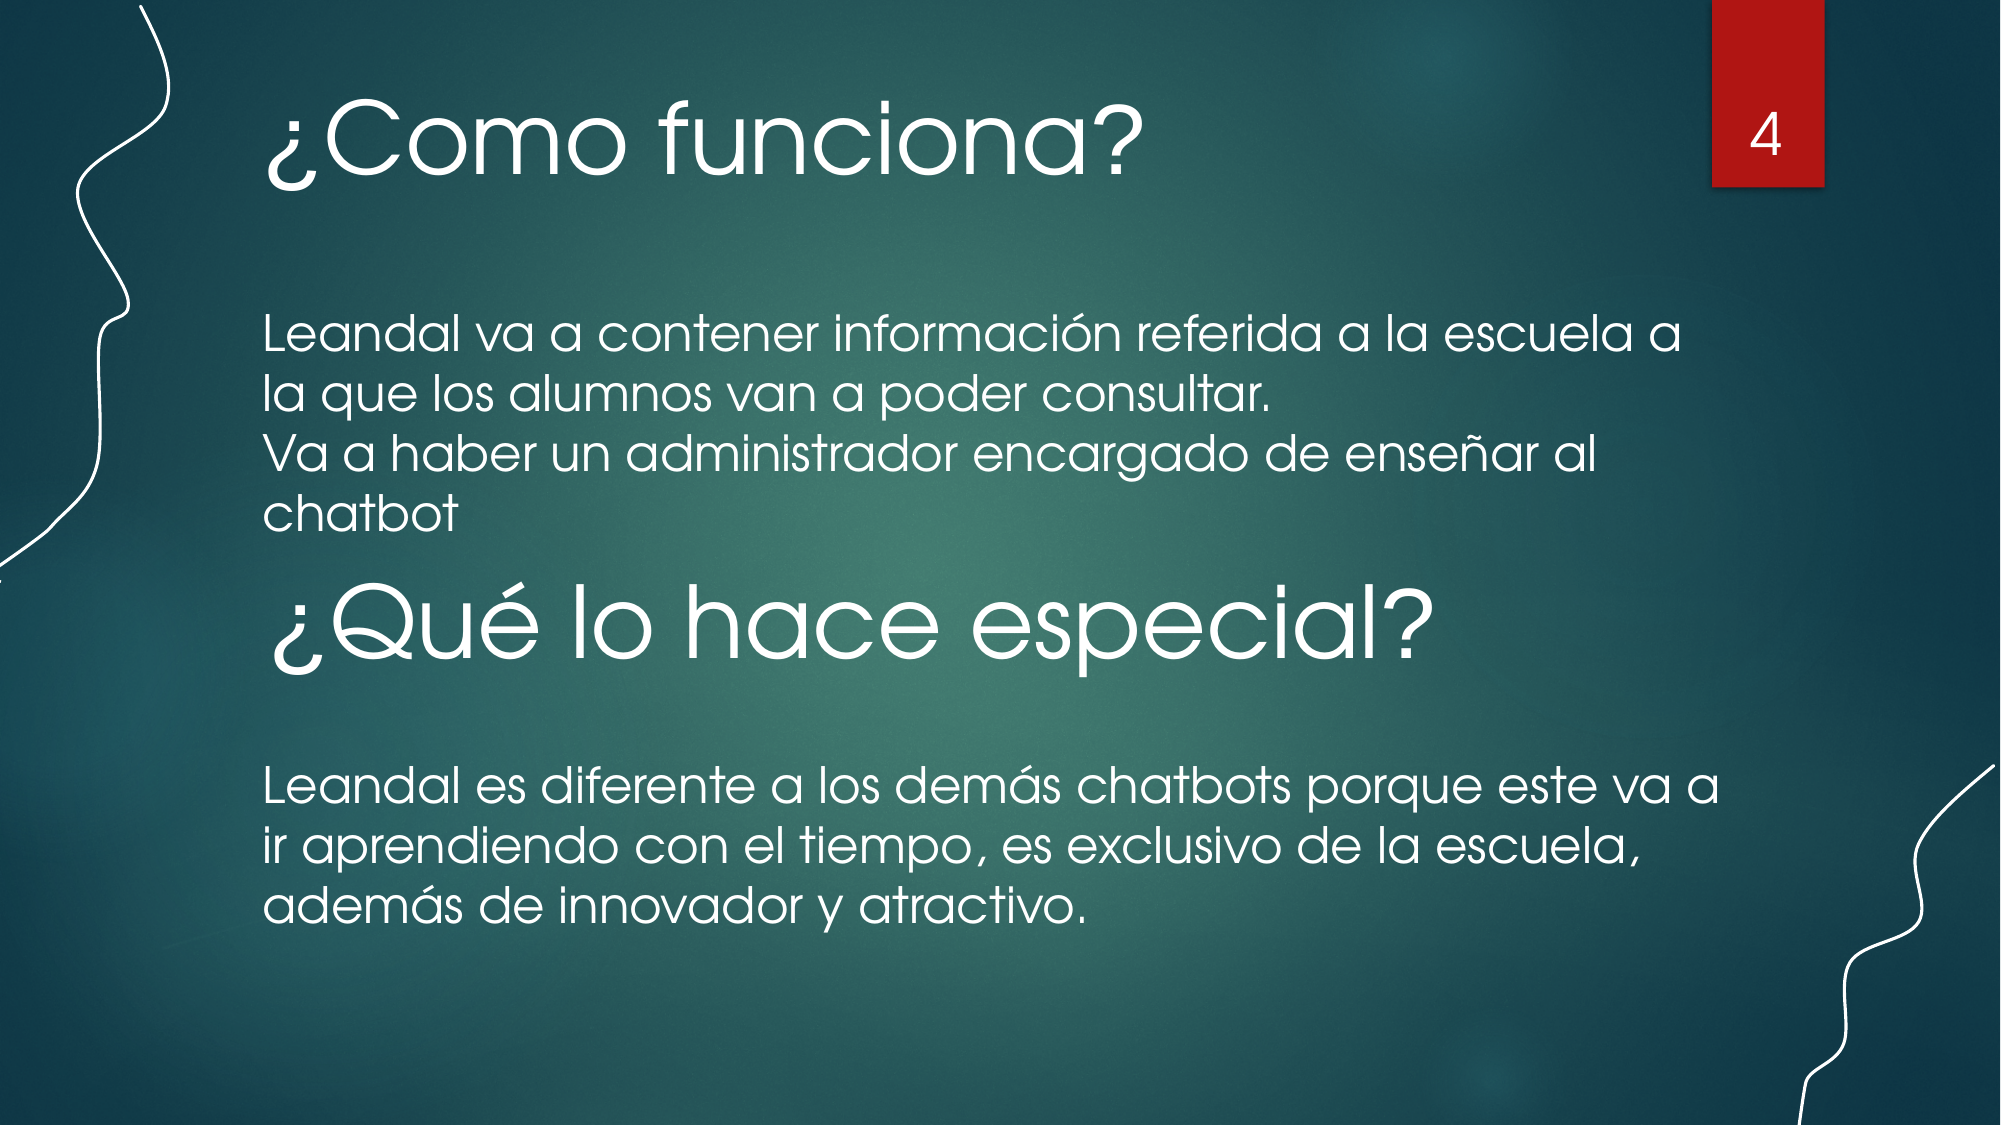

4
¿Como funciona?
Leandal va a contener información referida a la escuela a la que los alumnos van a poder consultar.
Va a haber un administrador encargado de enseñar al chatbot
¿Qué lo hace especial?
Leandal es diferente a los demás chatbots porque este va a ir aprendiendo con el tiempo, es exclusivo de la escuela, además de innovador y atractivo.